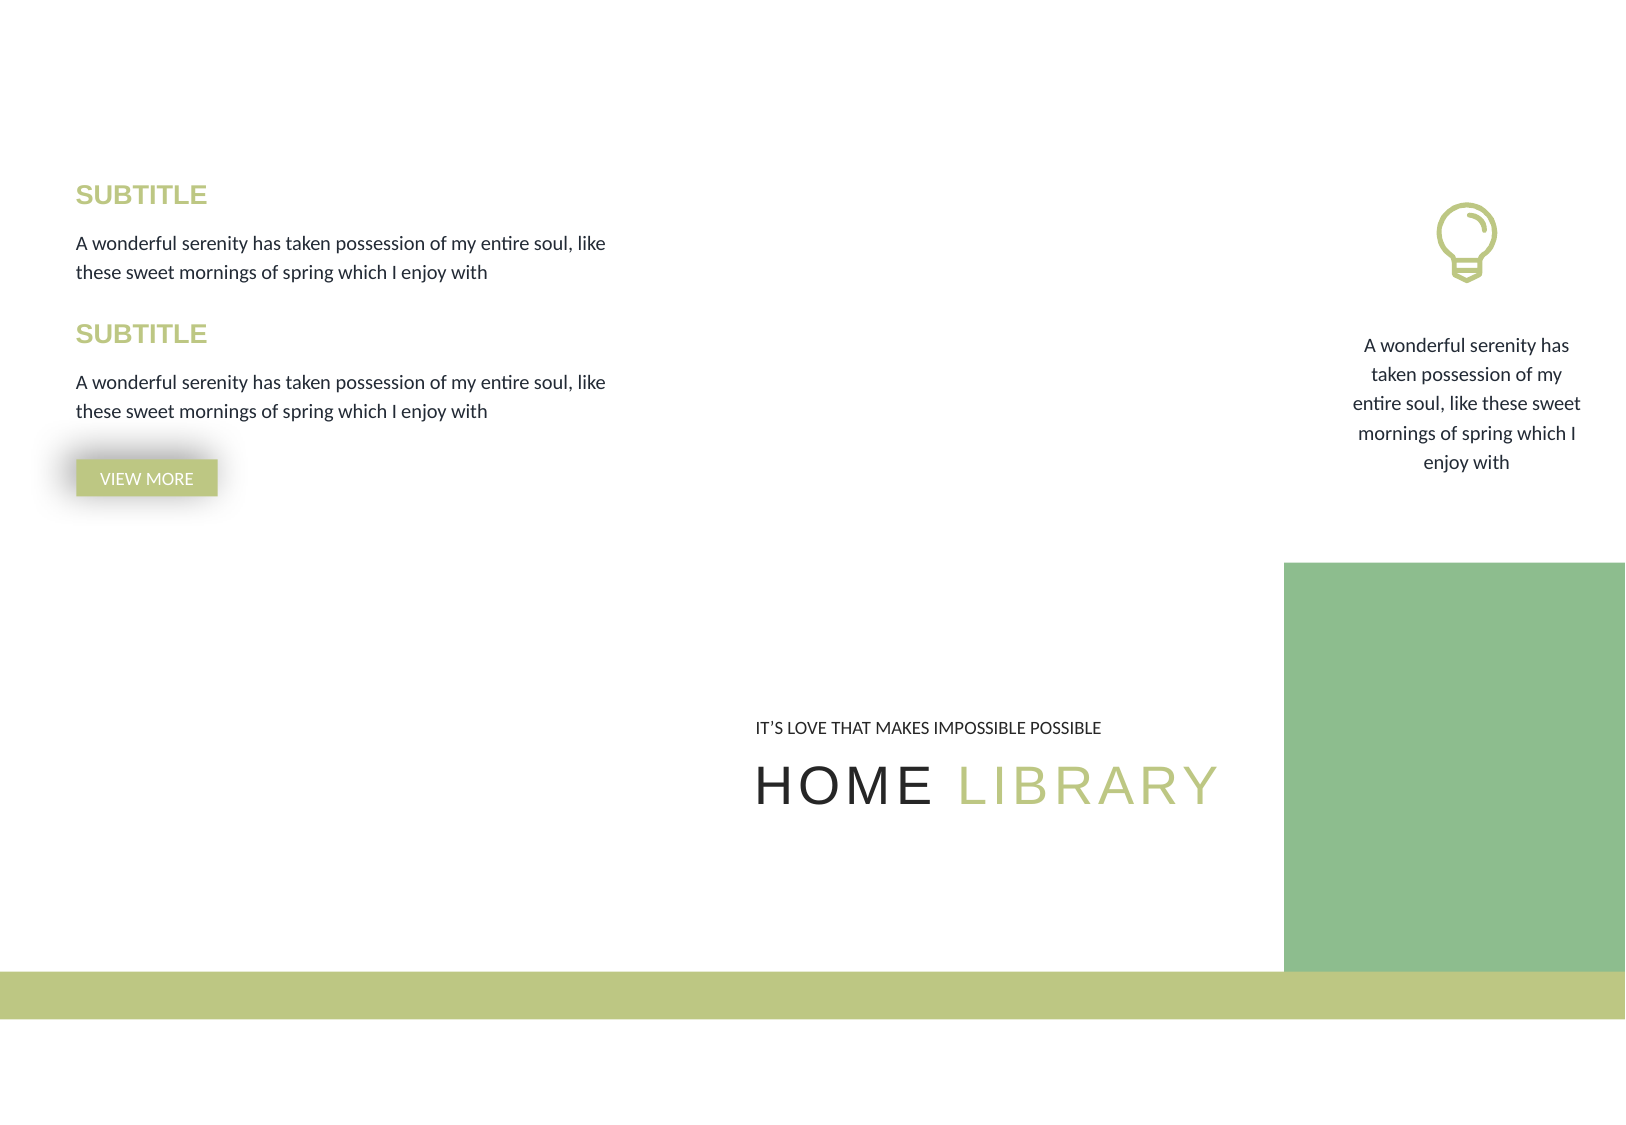

SUBTITLE

A wonderful serenity has taken possession of my entire soul, like these sweet mornings of spring which I enjoy with
SUBTITLE
A wonderful serenity has taken possession of my entire soul, like these sweet mornings of spring which I enjoy with
A wonderful serenity has taken possession of my entire soul, like these sweet mornings of spring which I enjoy with
VIEW MORE

IT’S LOVE THAT MAKES IMPOSSIBLE POSSIBLE
HOME LIBRARY